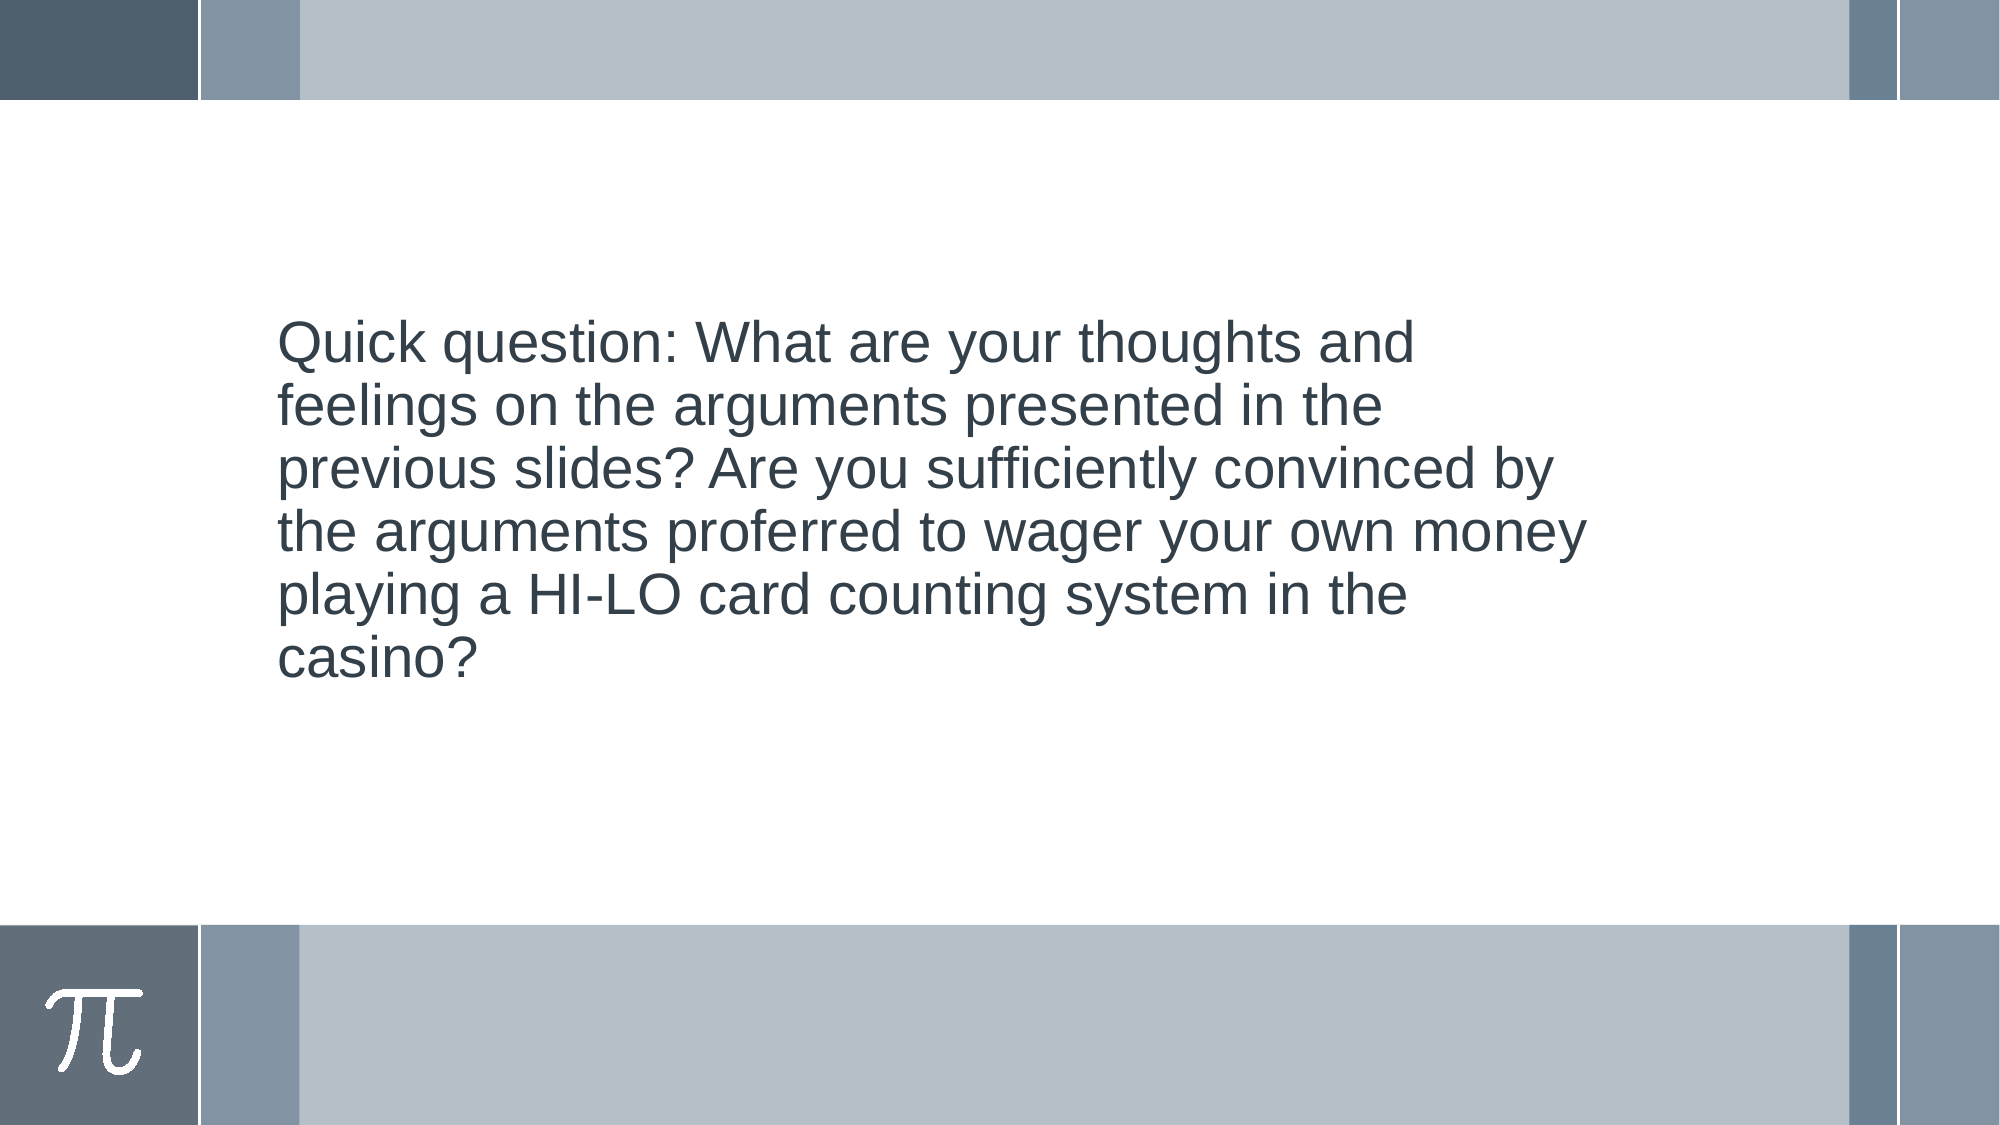

# Quick question: What are your thoughts and feelings on the arguments presented in the previous slides? Are you sufficiently convinced by the arguments proferred to wager your own money playing a HI-LO card counting system in the casino?